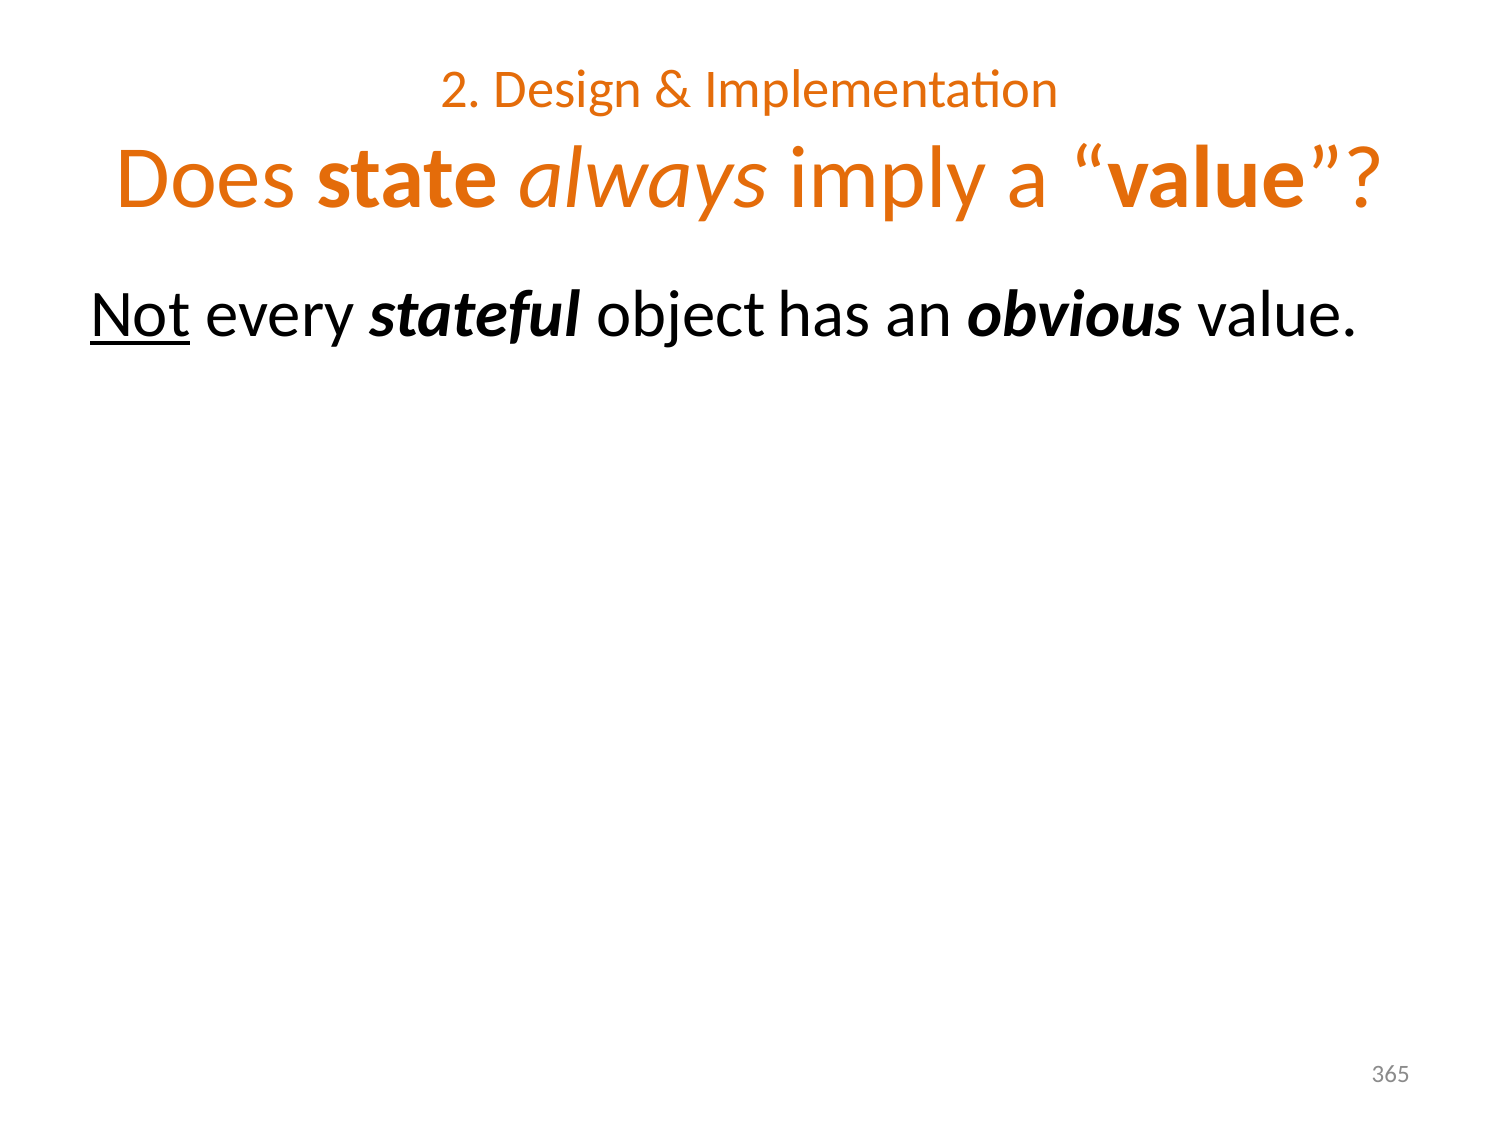

# 2. Design & Implementation Does state always imply a “value”?
Not every stateful object
has an obvious value.
365